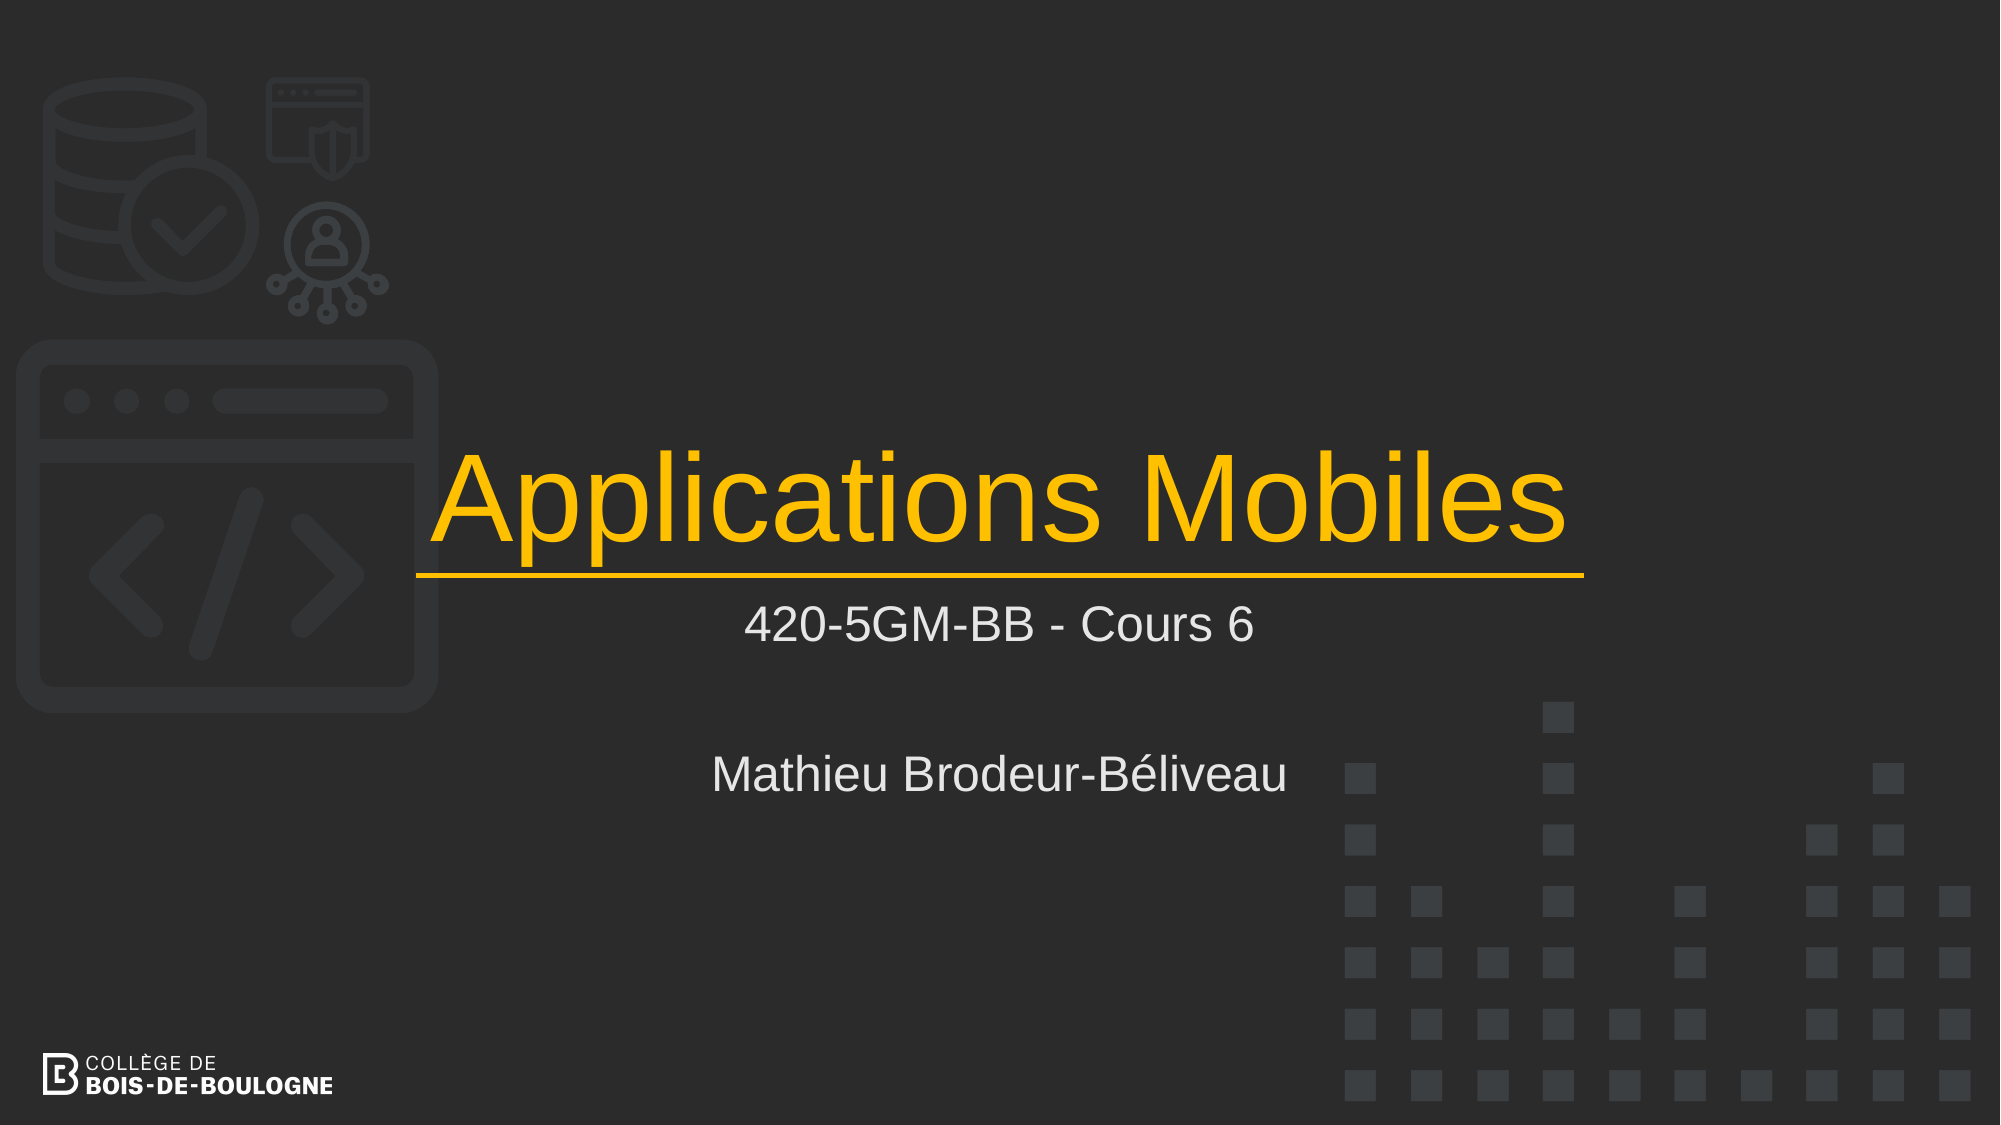

# Applications Mobiles
420-5GM-BB - Cours 6

Mathieu Brodeur-Béliveau